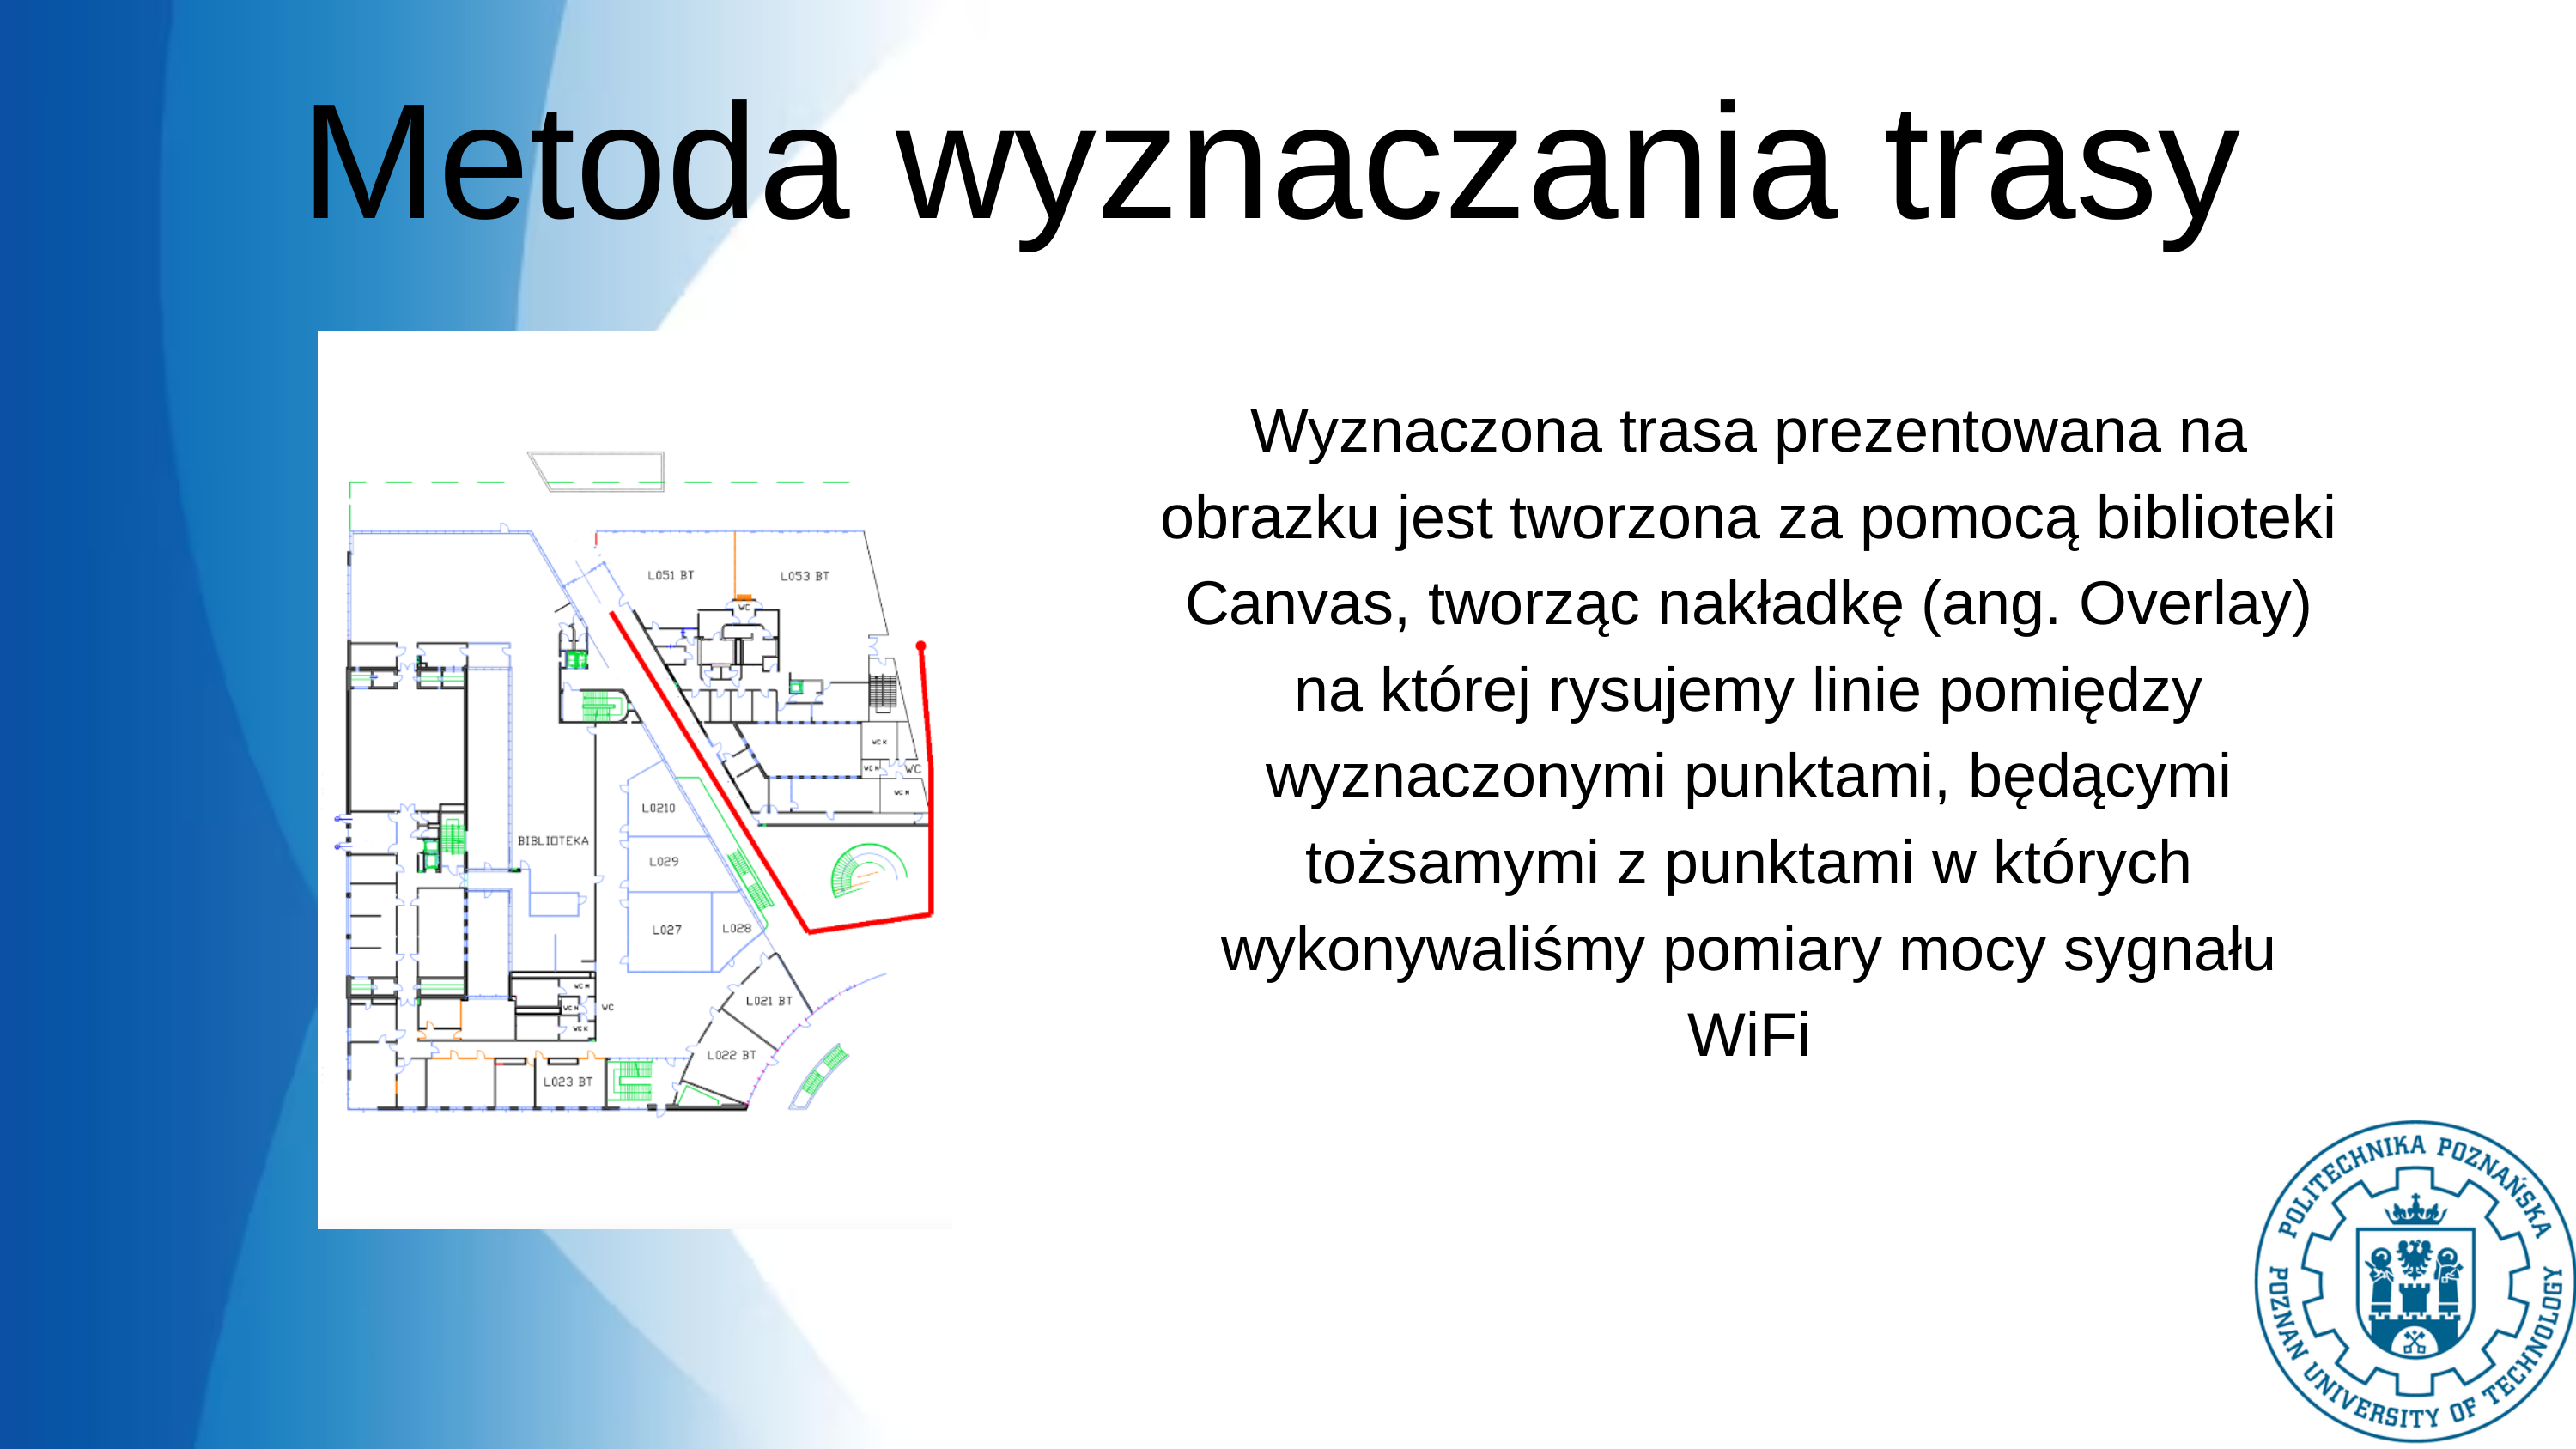

Metoda wyznaczania trasy

Wyznaczona trasa prezentowana na obrazku jest tworzona za pomocą biblioteki Canvas, tworząc nakładkę (ang. Overlay) na której rysujemy linie pomiędzy wyznaczonymi punktami, będącymi tożsamymi z punktami w których wykonywaliśmy pomiary mocy sygnału WiFi